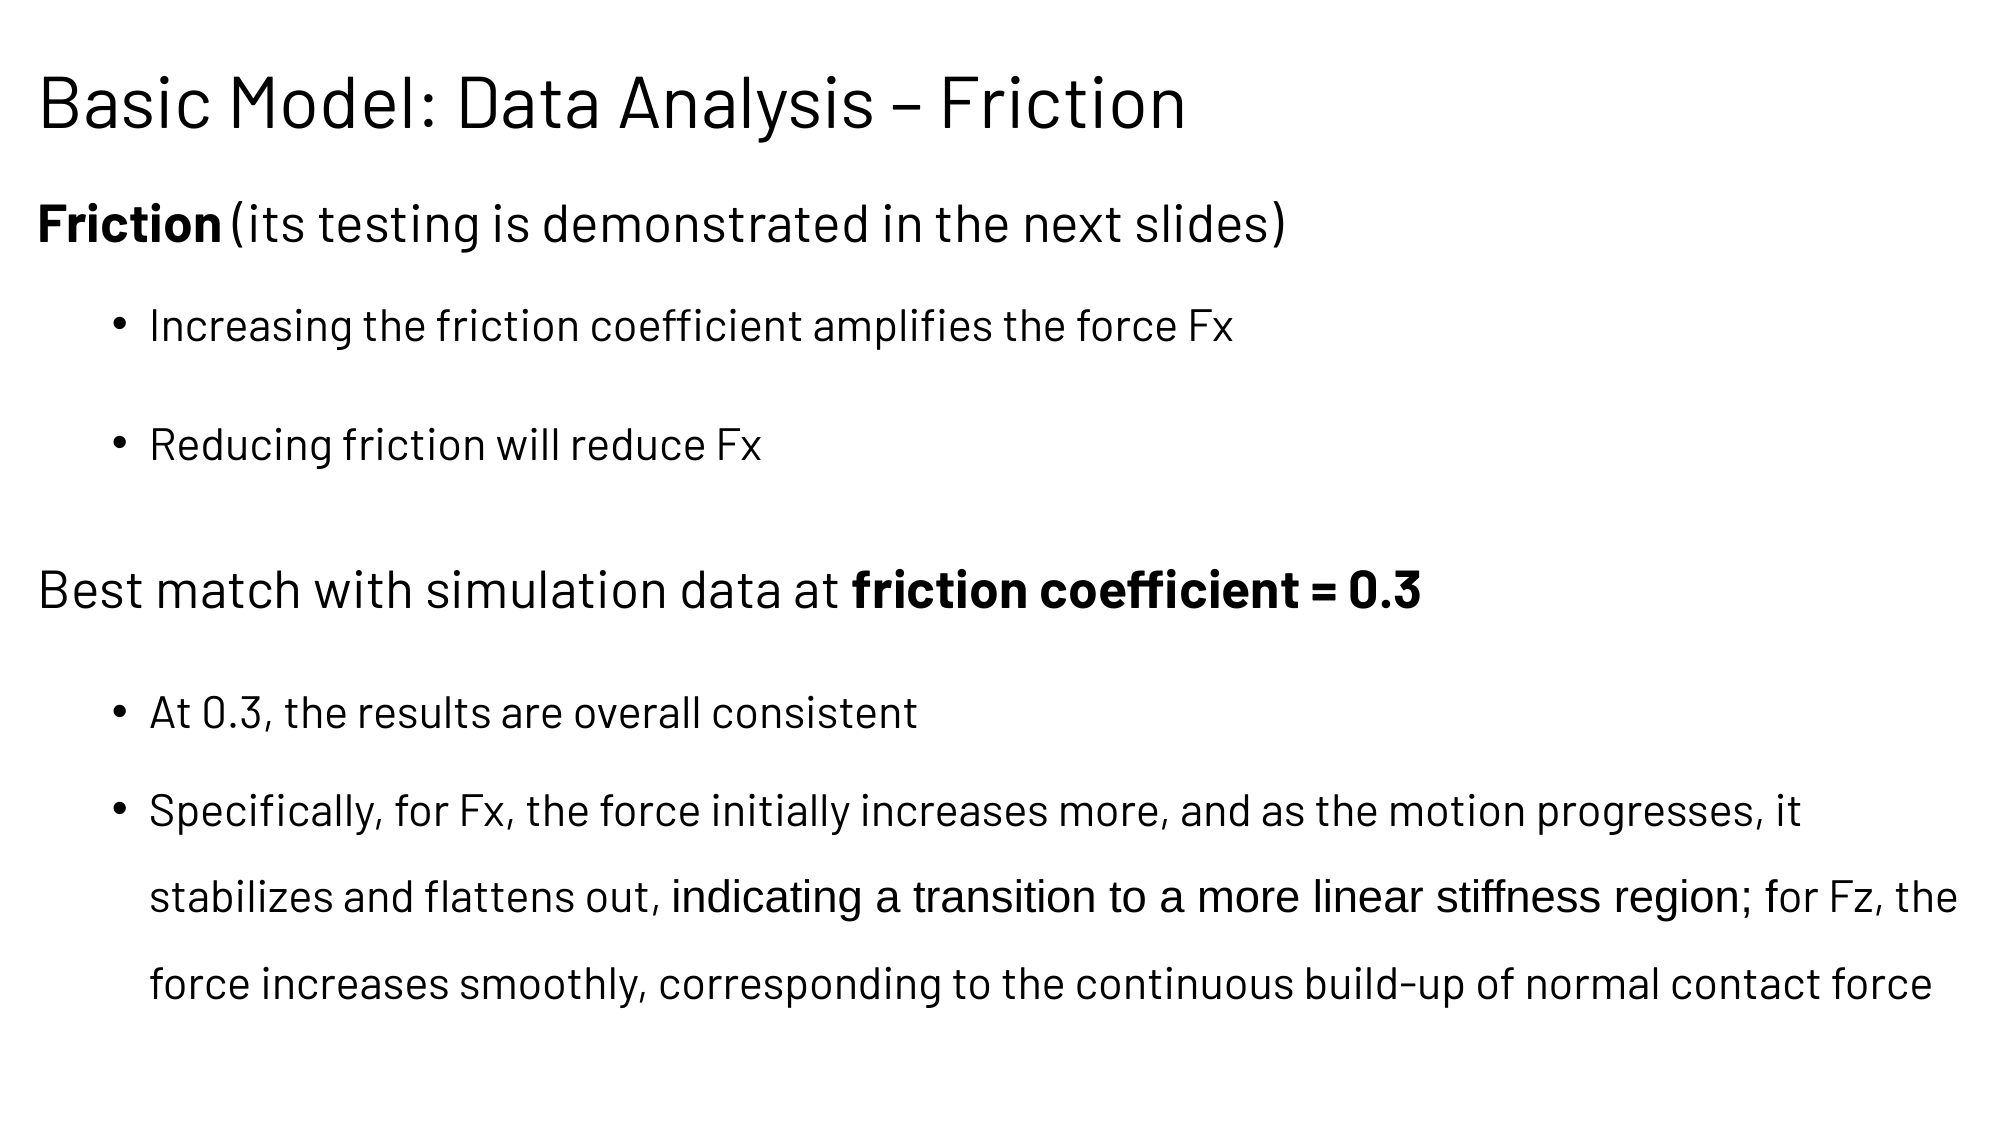

# Basic Model: Data Analysis – Friction
Friction (its testing is demonstrated in the next slides)
Increasing the friction coefficient amplifies the force Fx
Reducing friction will reduce Fx
Best match with simulation data at friction coefficient = 0.3
At 0.3, the results are overall consistent
Specifically, for Fx, the force initially increases more, and as the motion progresses, it stabilizes and flattens out, indicating a transition to a more linear stiffness region; for Fz, the force increases smoothly, corresponding to the continuous build-up of normal contact force